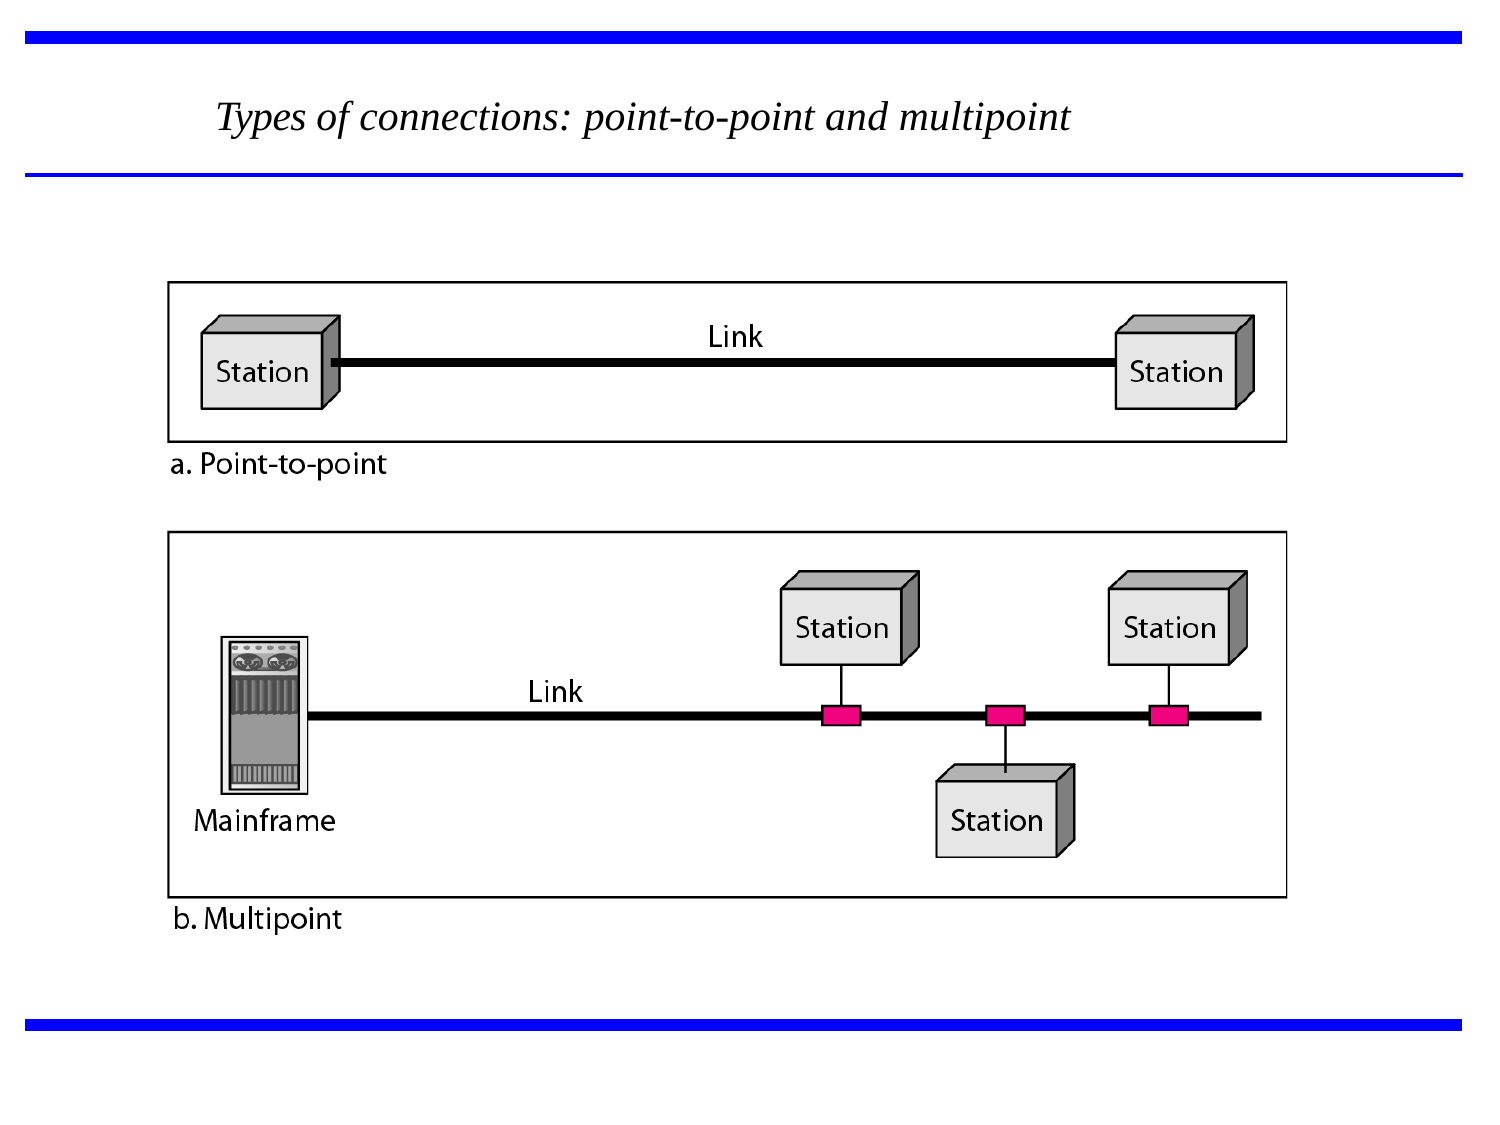

# Types of connections: point-to-point and multipoint